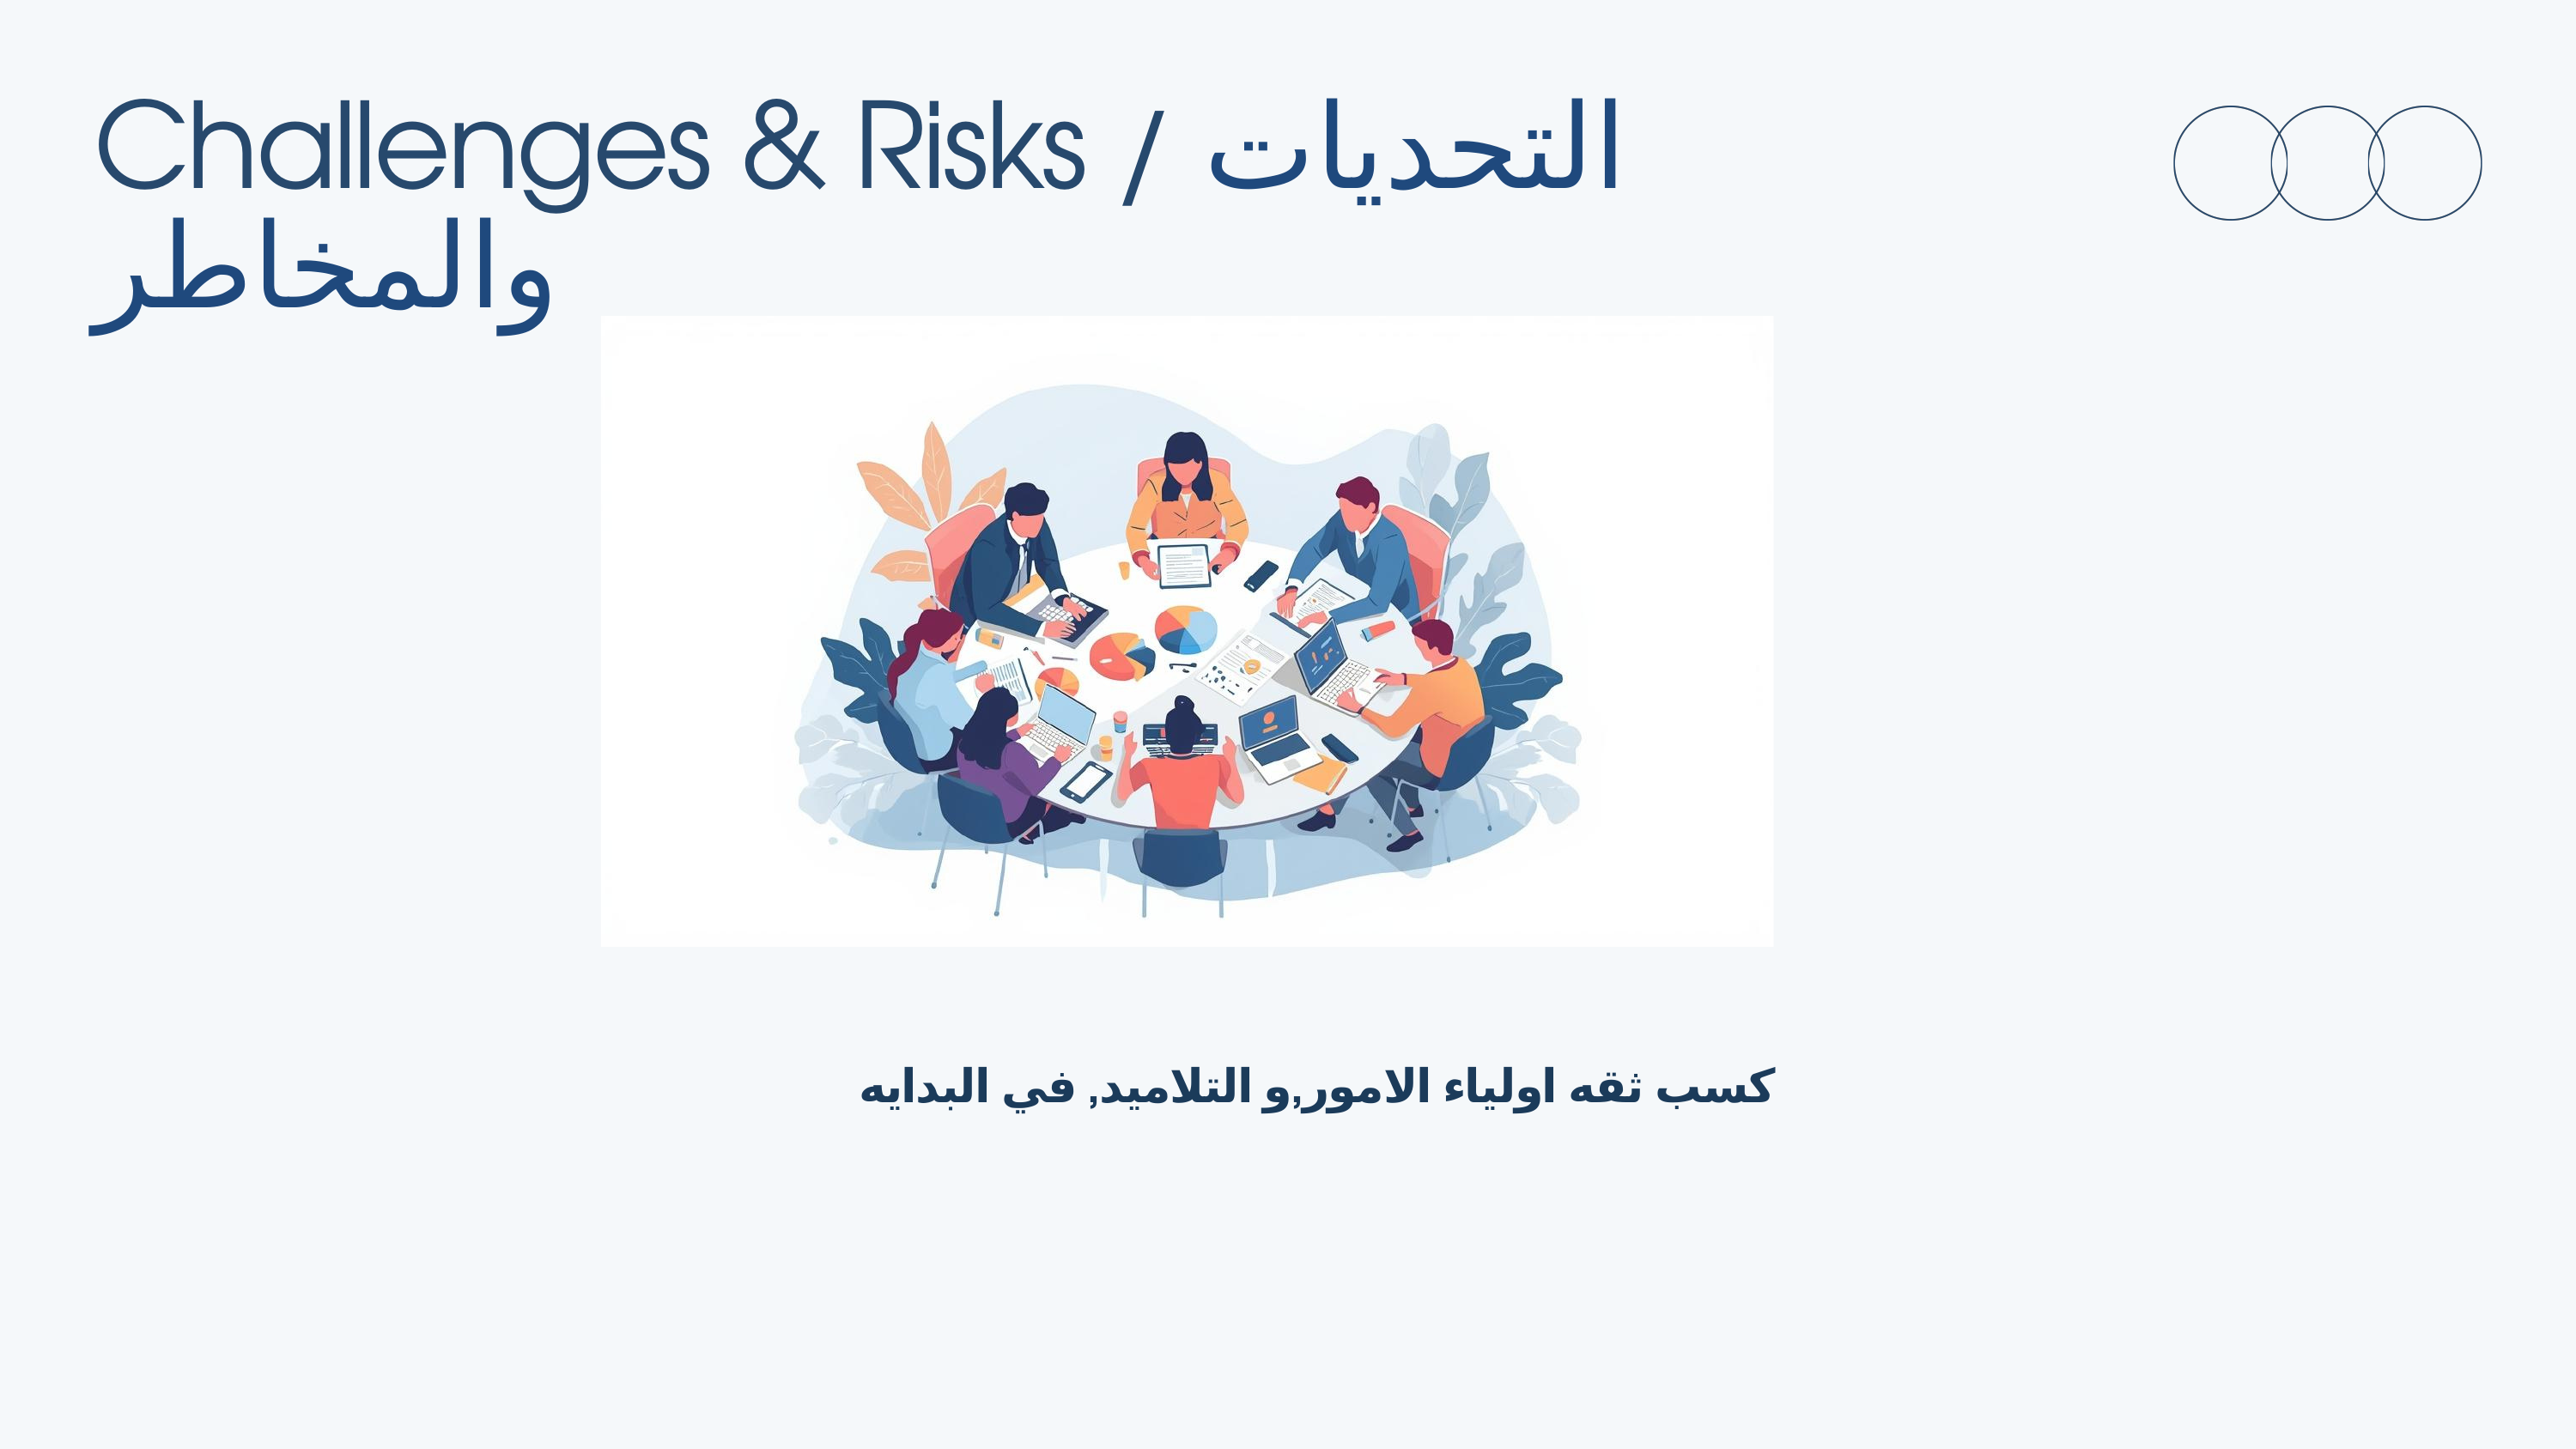

Challenges & Risks / التحديات والمخاطر

كسب ثقه اولياء الامور,و التلاميد, في البدايه